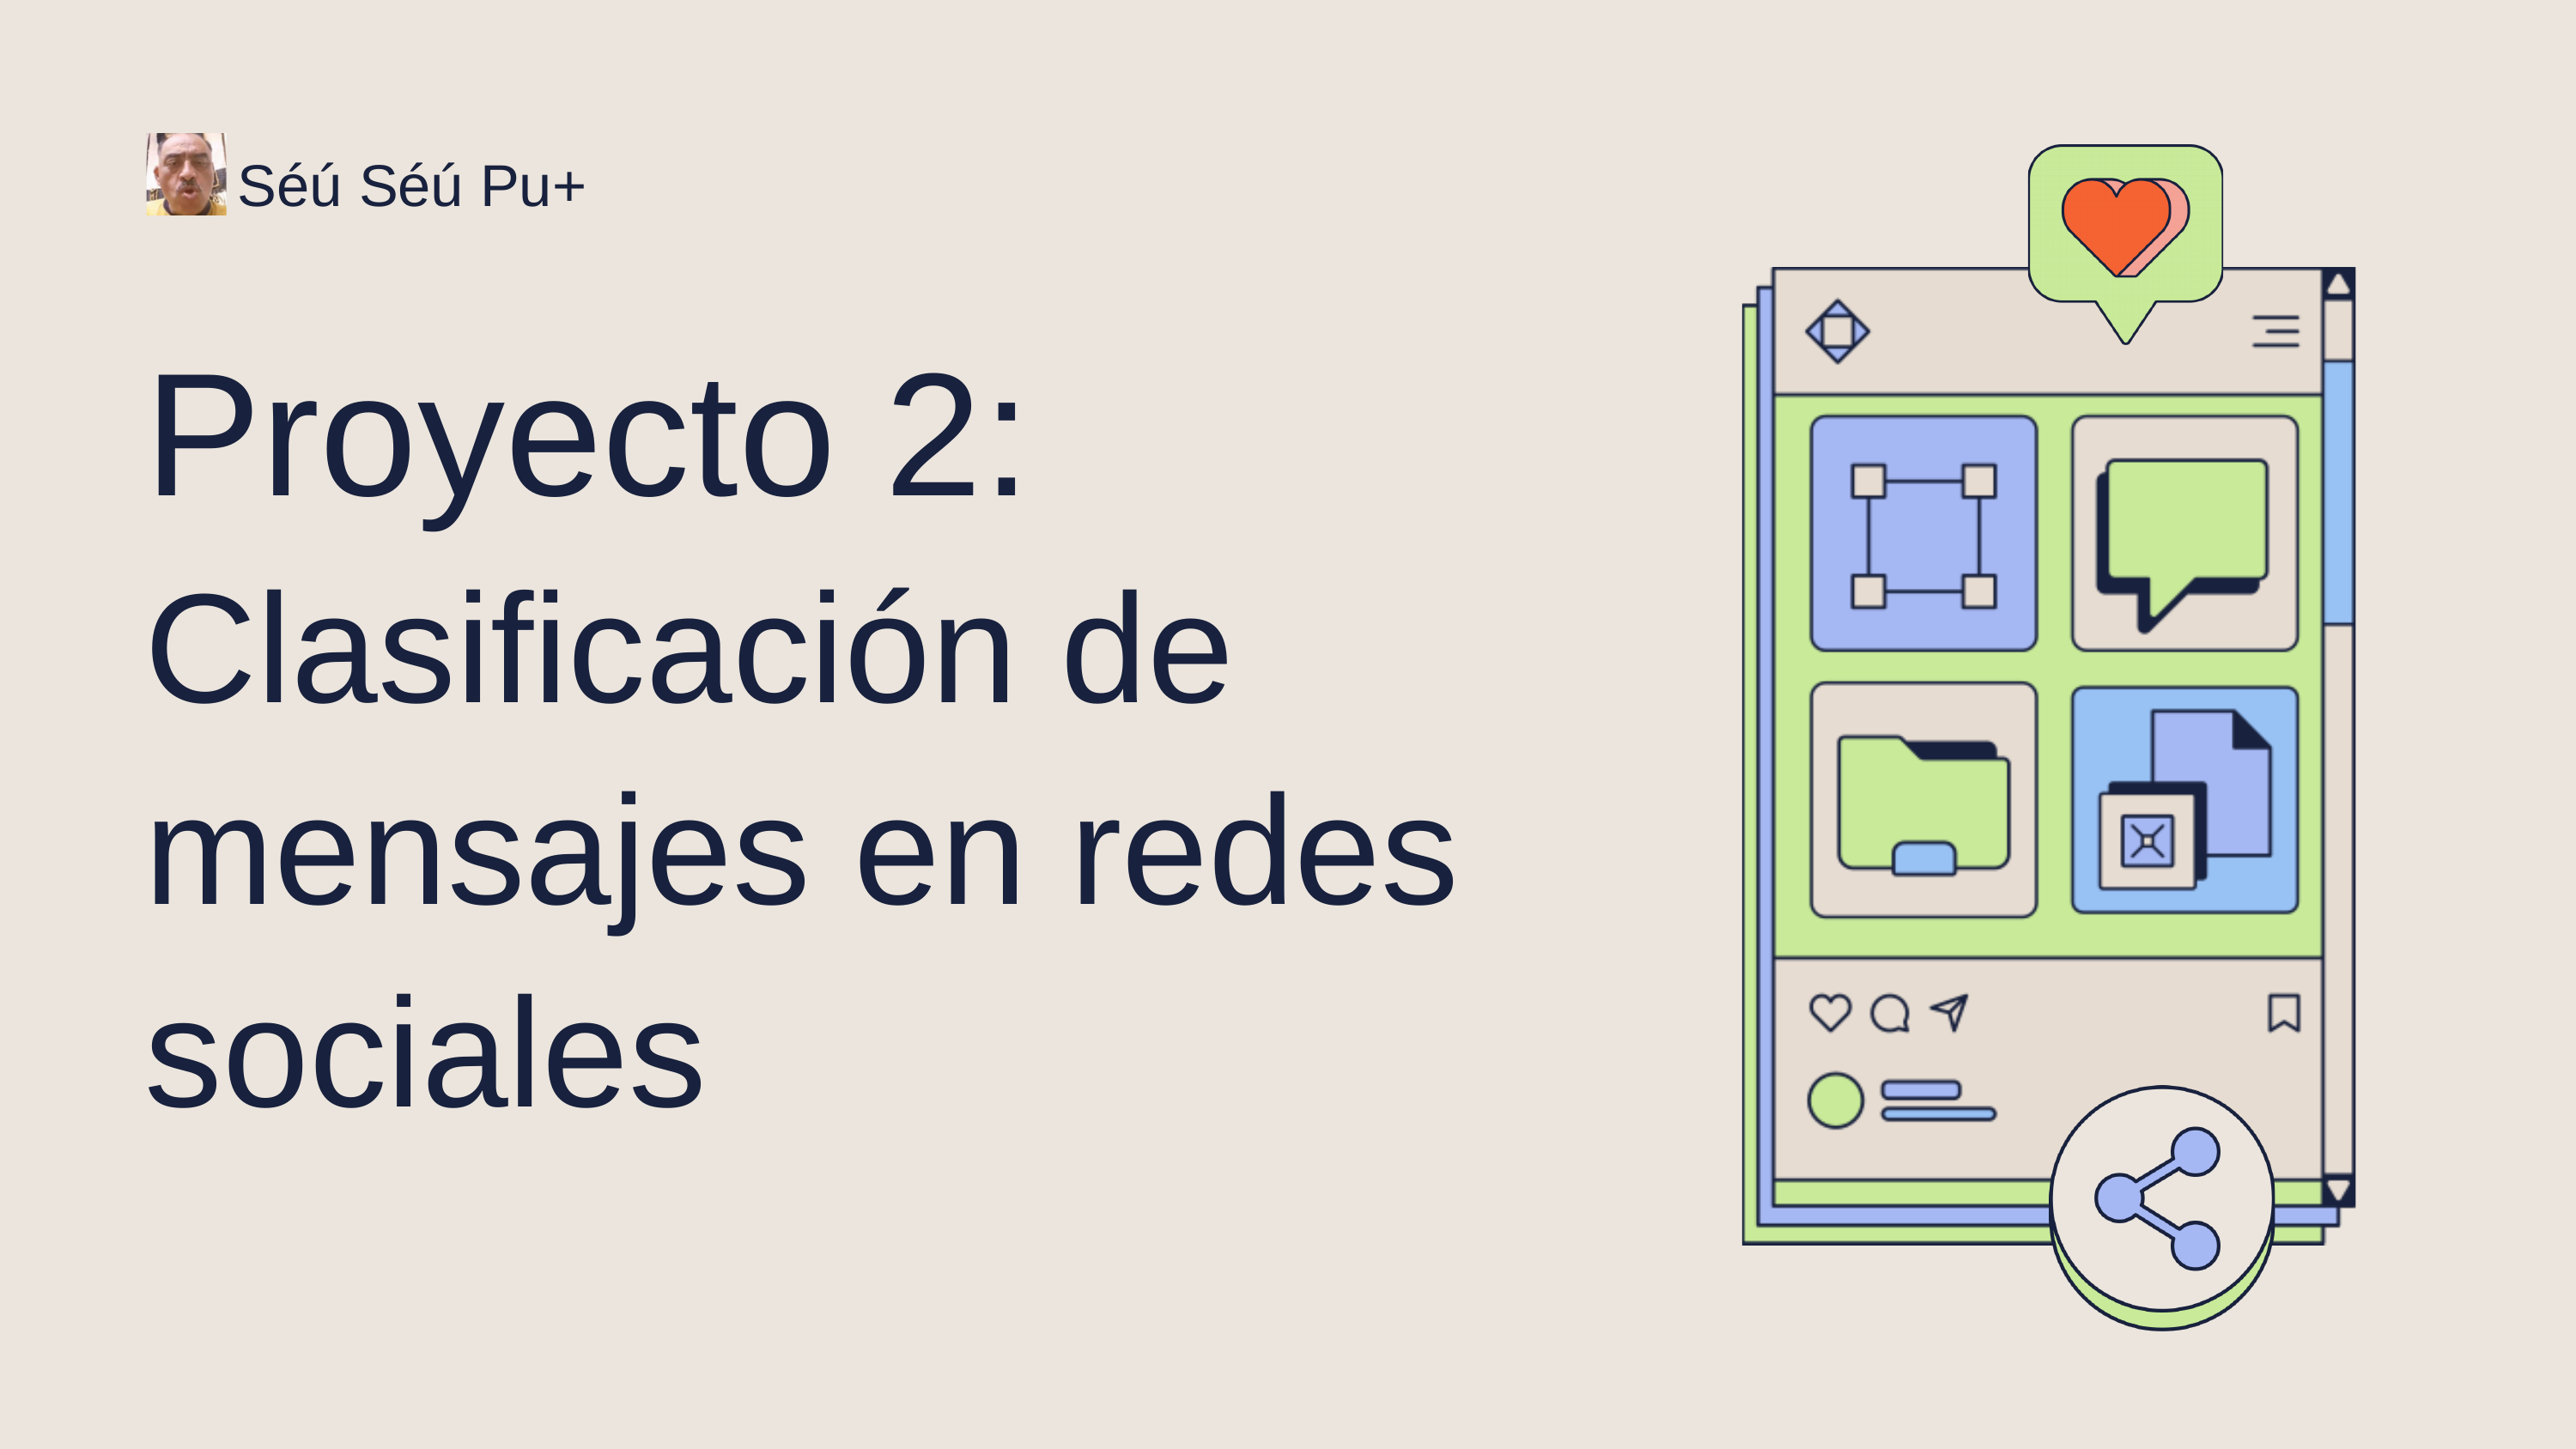

Séú Séú Pu+

Proyecto 2:
Clasificación de mensajes en redes sociales